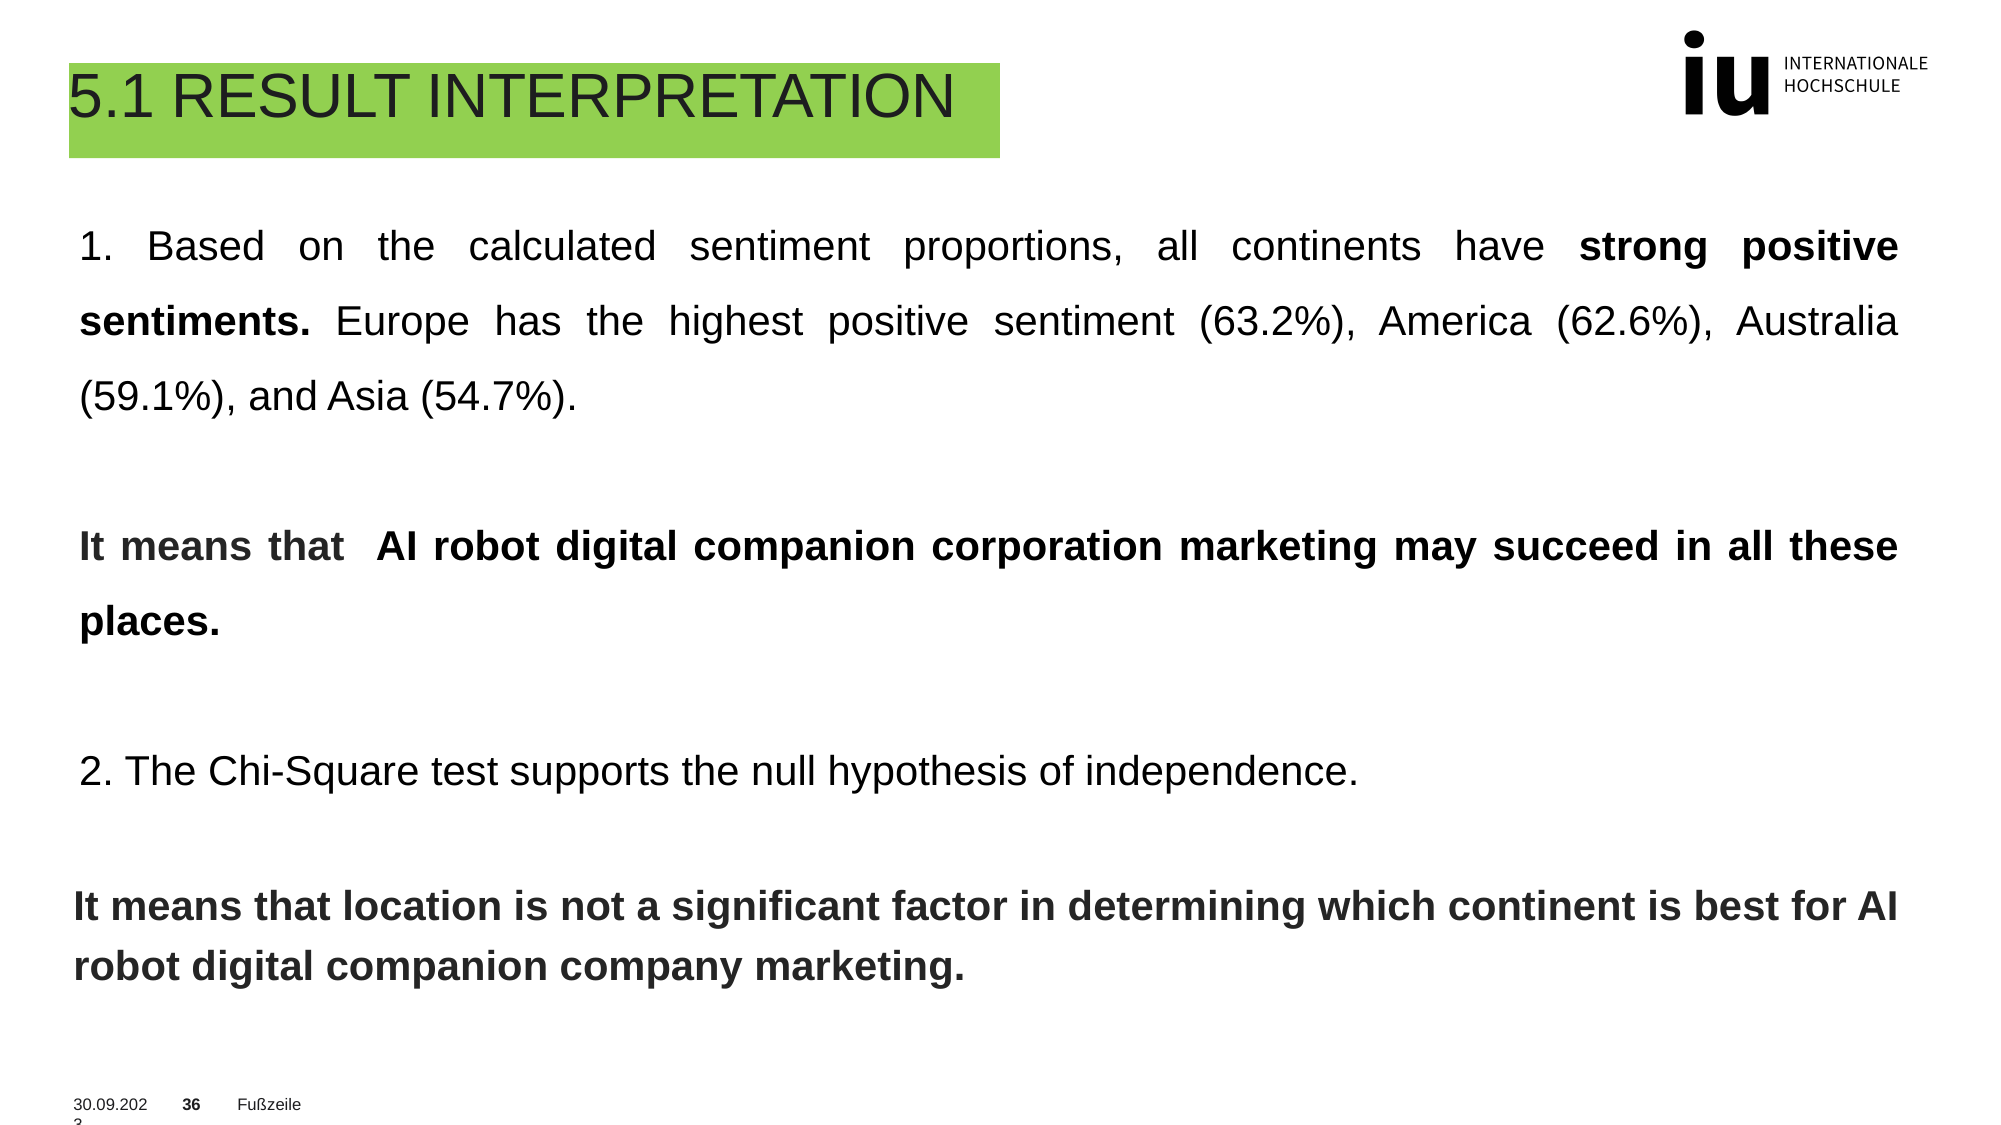

# 5.1 Result Interpretation
1. Based on the calculated sentiment proportions, all continents have strong positive sentiments. Europe has the highest positive sentiment (63.2%), America (62.6%), Australia (59.1%), and Asia (54.7%).

It means that  AI robot digital companion corporation marketing may succeed in all these places.

2. The Chi-Square test supports the null hypothesis of independence.

It means that location is not a significant factor in determining which continent is best for AI robot digital companion company marketing.
30.09.2023
36
Fußzeile